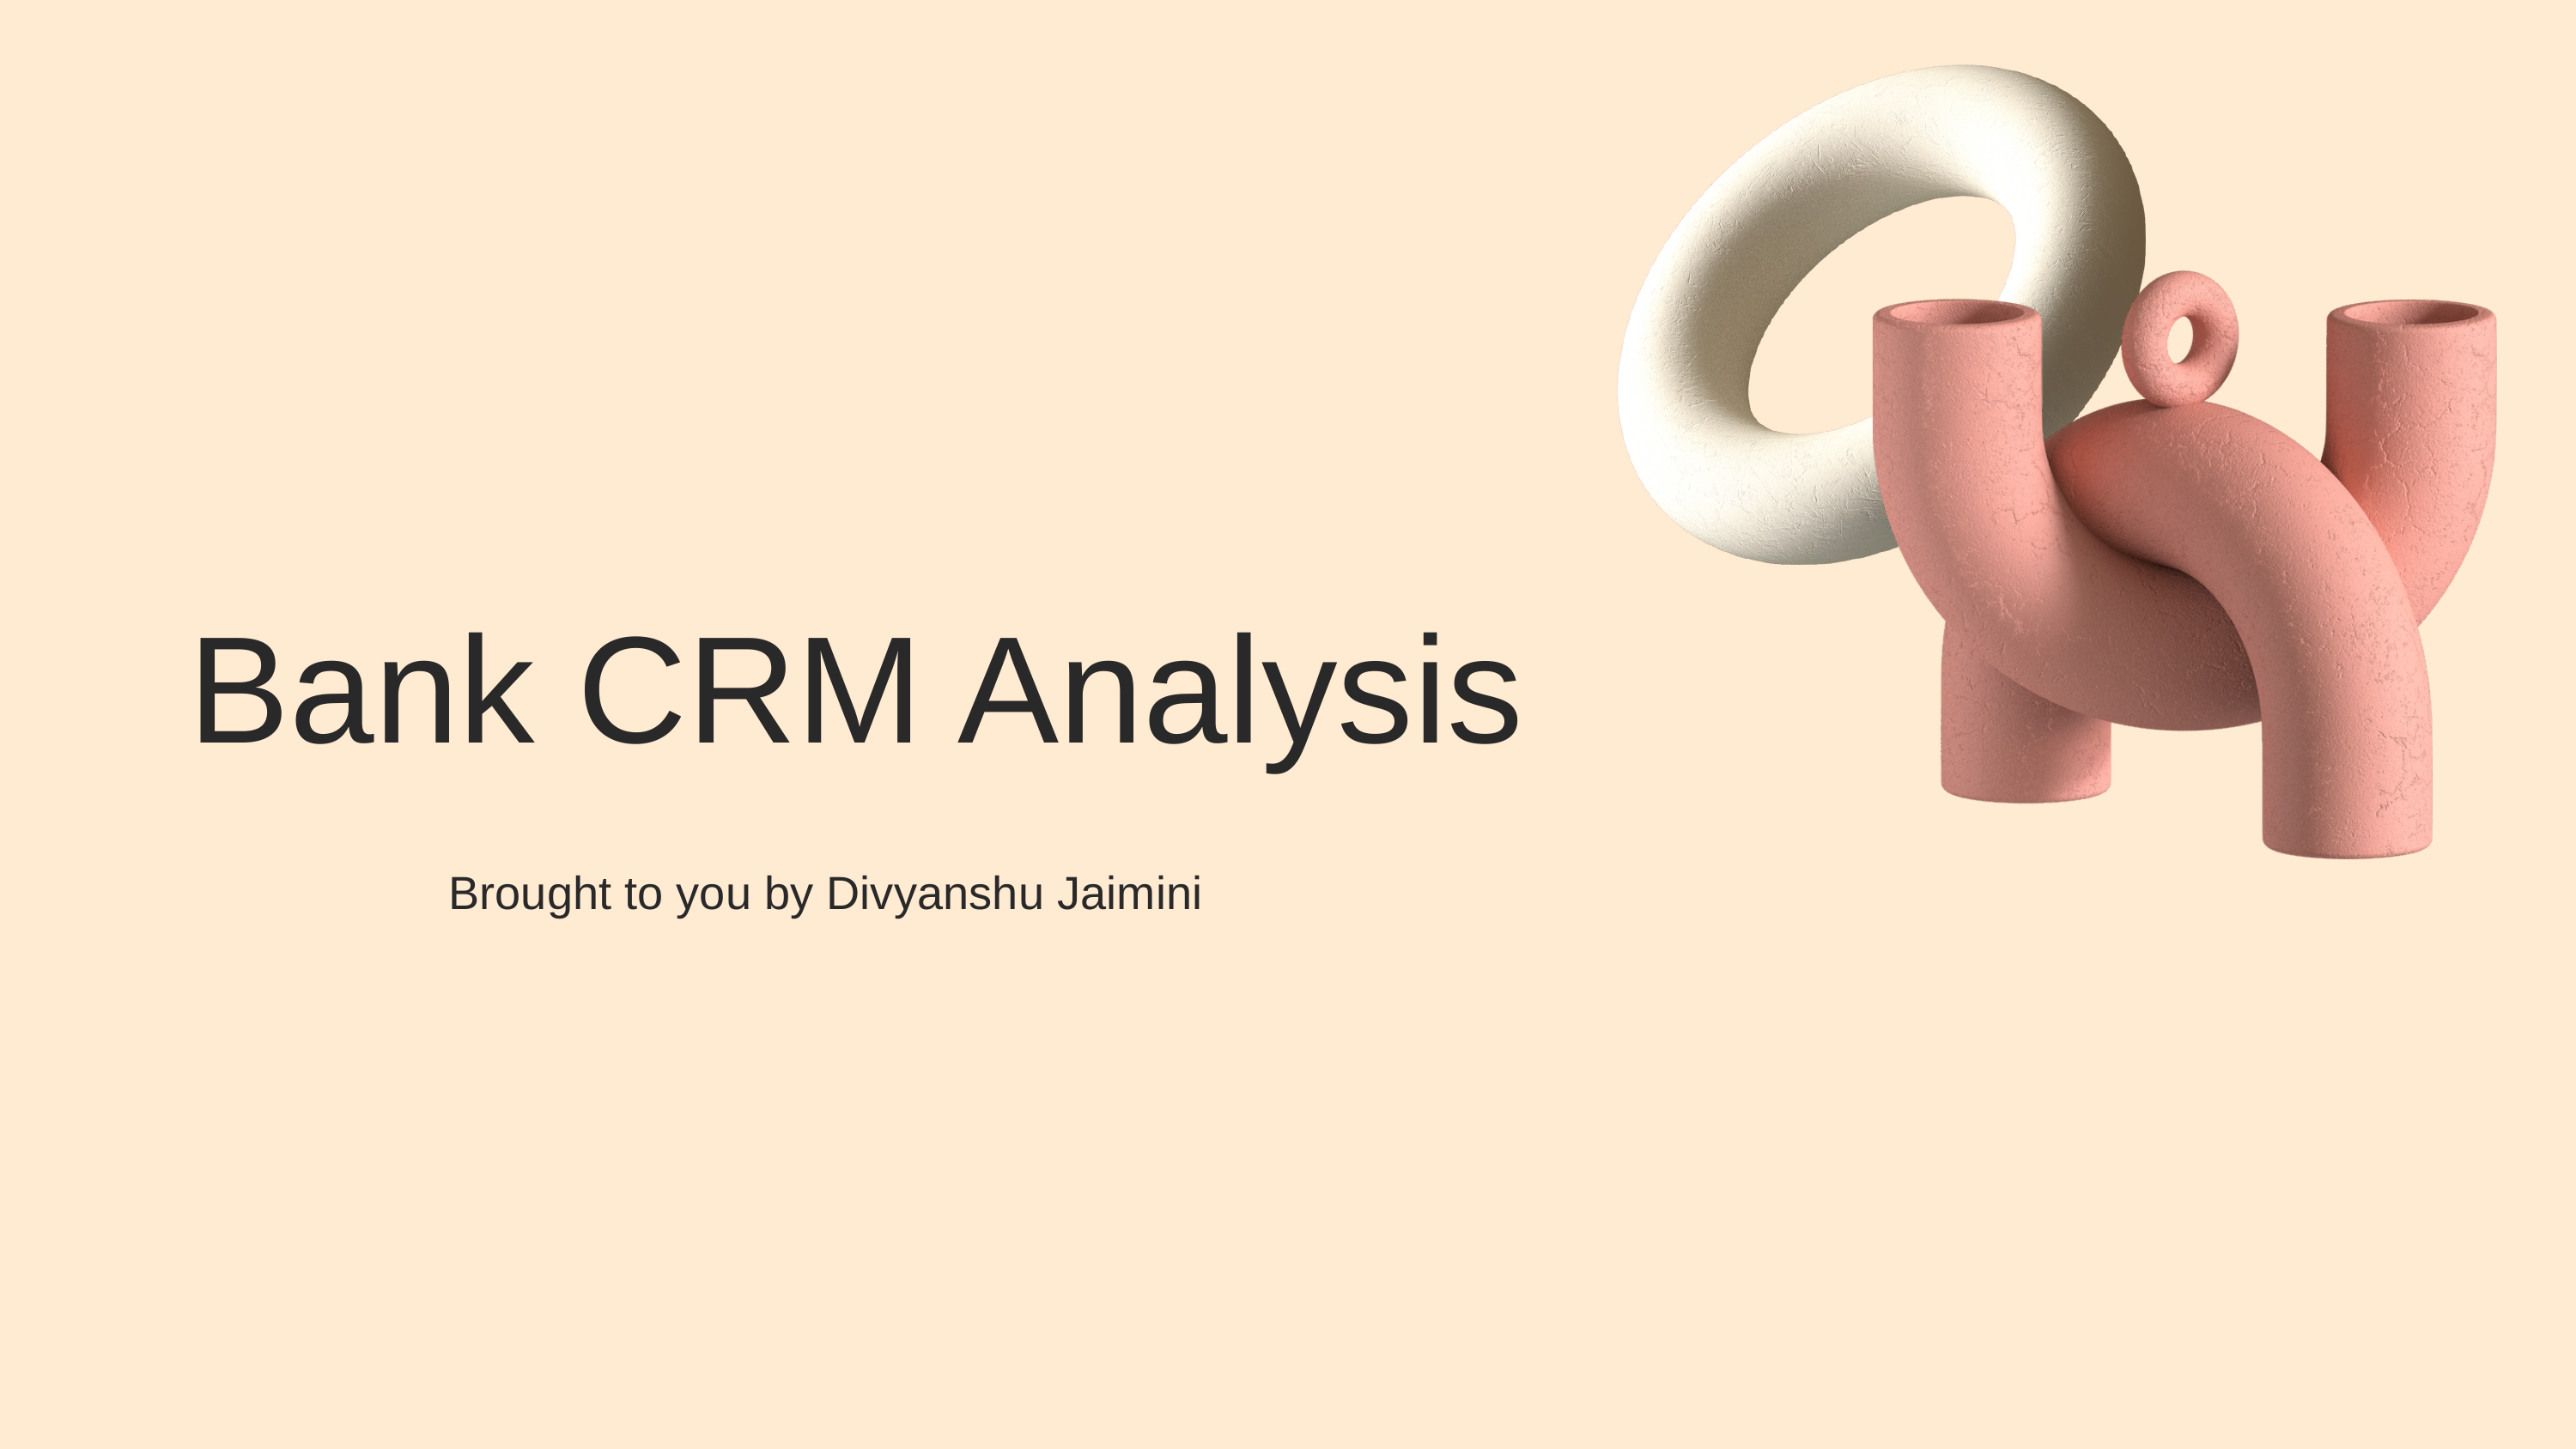

Bank CRM Analysis
Brought to you by Divyanshu Jaimini